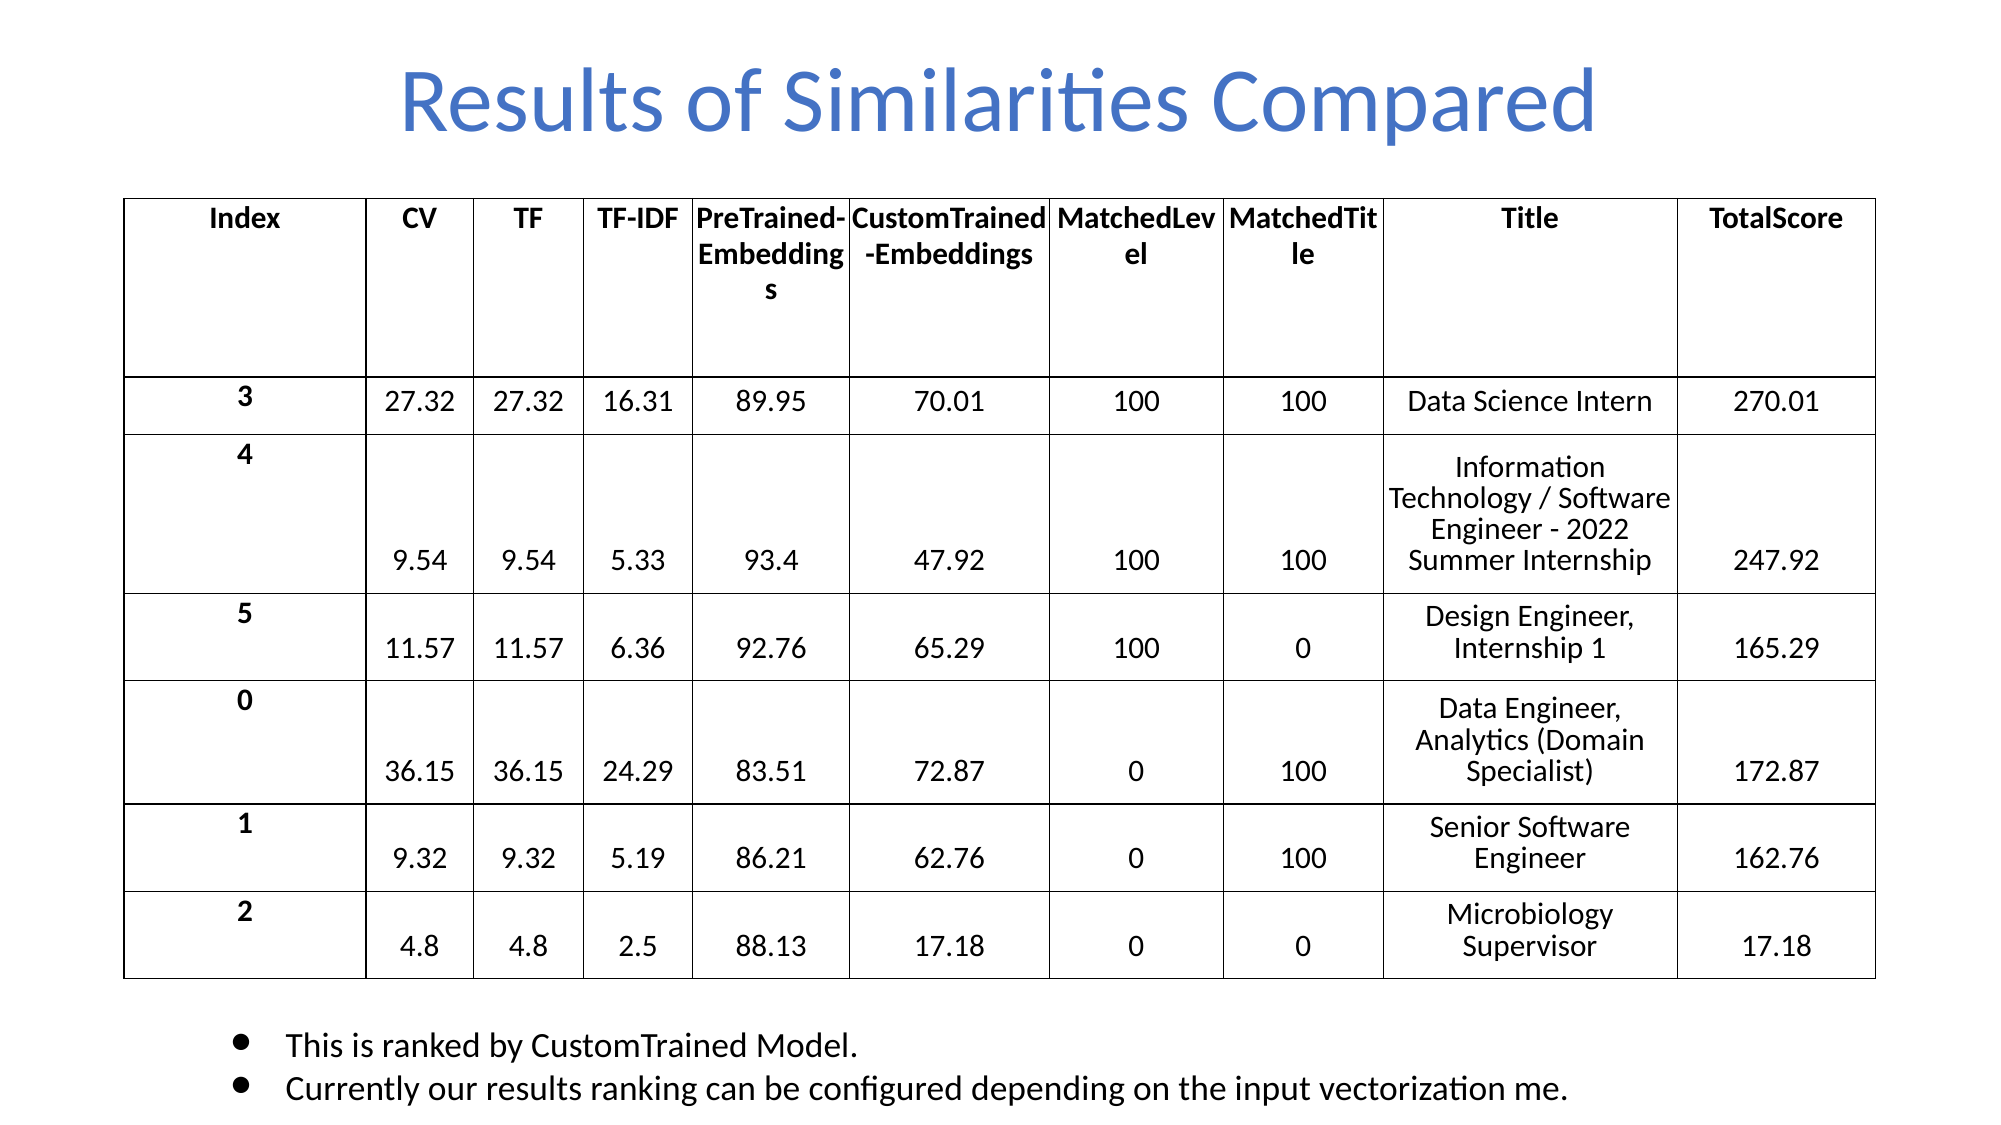

# Results of Similarities Compared
| Index | CV | TF | TF-IDF | PreTrained-Embeddings | CustomTrained-Embeddings | MatchedLevel | MatchedTitle | Title | TotalScore |
| --- | --- | --- | --- | --- | --- | --- | --- | --- | --- |
| 3 | 27.32 | 27.32 | 16.31 | 89.95 | 70.01 | 100 | 100 | Data Science Intern | 270.01 |
| 4 | 9.54 | 9.54 | 5.33 | 93.4 | 47.92 | 100 | 100 | Information Technology / Software Engineer - 2022 Summer Internship | 247.92 |
| 5 | 11.57 | 11.57 | 6.36 | 92.76 | 65.29 | 100 | 0 | Design Engineer, Internship 1 | 165.29 |
| 0 | 36.15 | 36.15 | 24.29 | 83.51 | 72.87 | 0 | 100 | Data Engineer, Analytics (Domain Specialist) | 172.87 |
| 1 | 9.32 | 9.32 | 5.19 | 86.21 | 62.76 | 0 | 100 | Senior Software Engineer | 162.76 |
| 2 | 4.8 | 4.8 | 2.5 | 88.13 | 17.18 | 0 | 0 | Microbiology Supervisor | 17.18 |
This is ranked by CustomTrained Model.
Currently our results ranking can be configured depending on the input vectorization me.